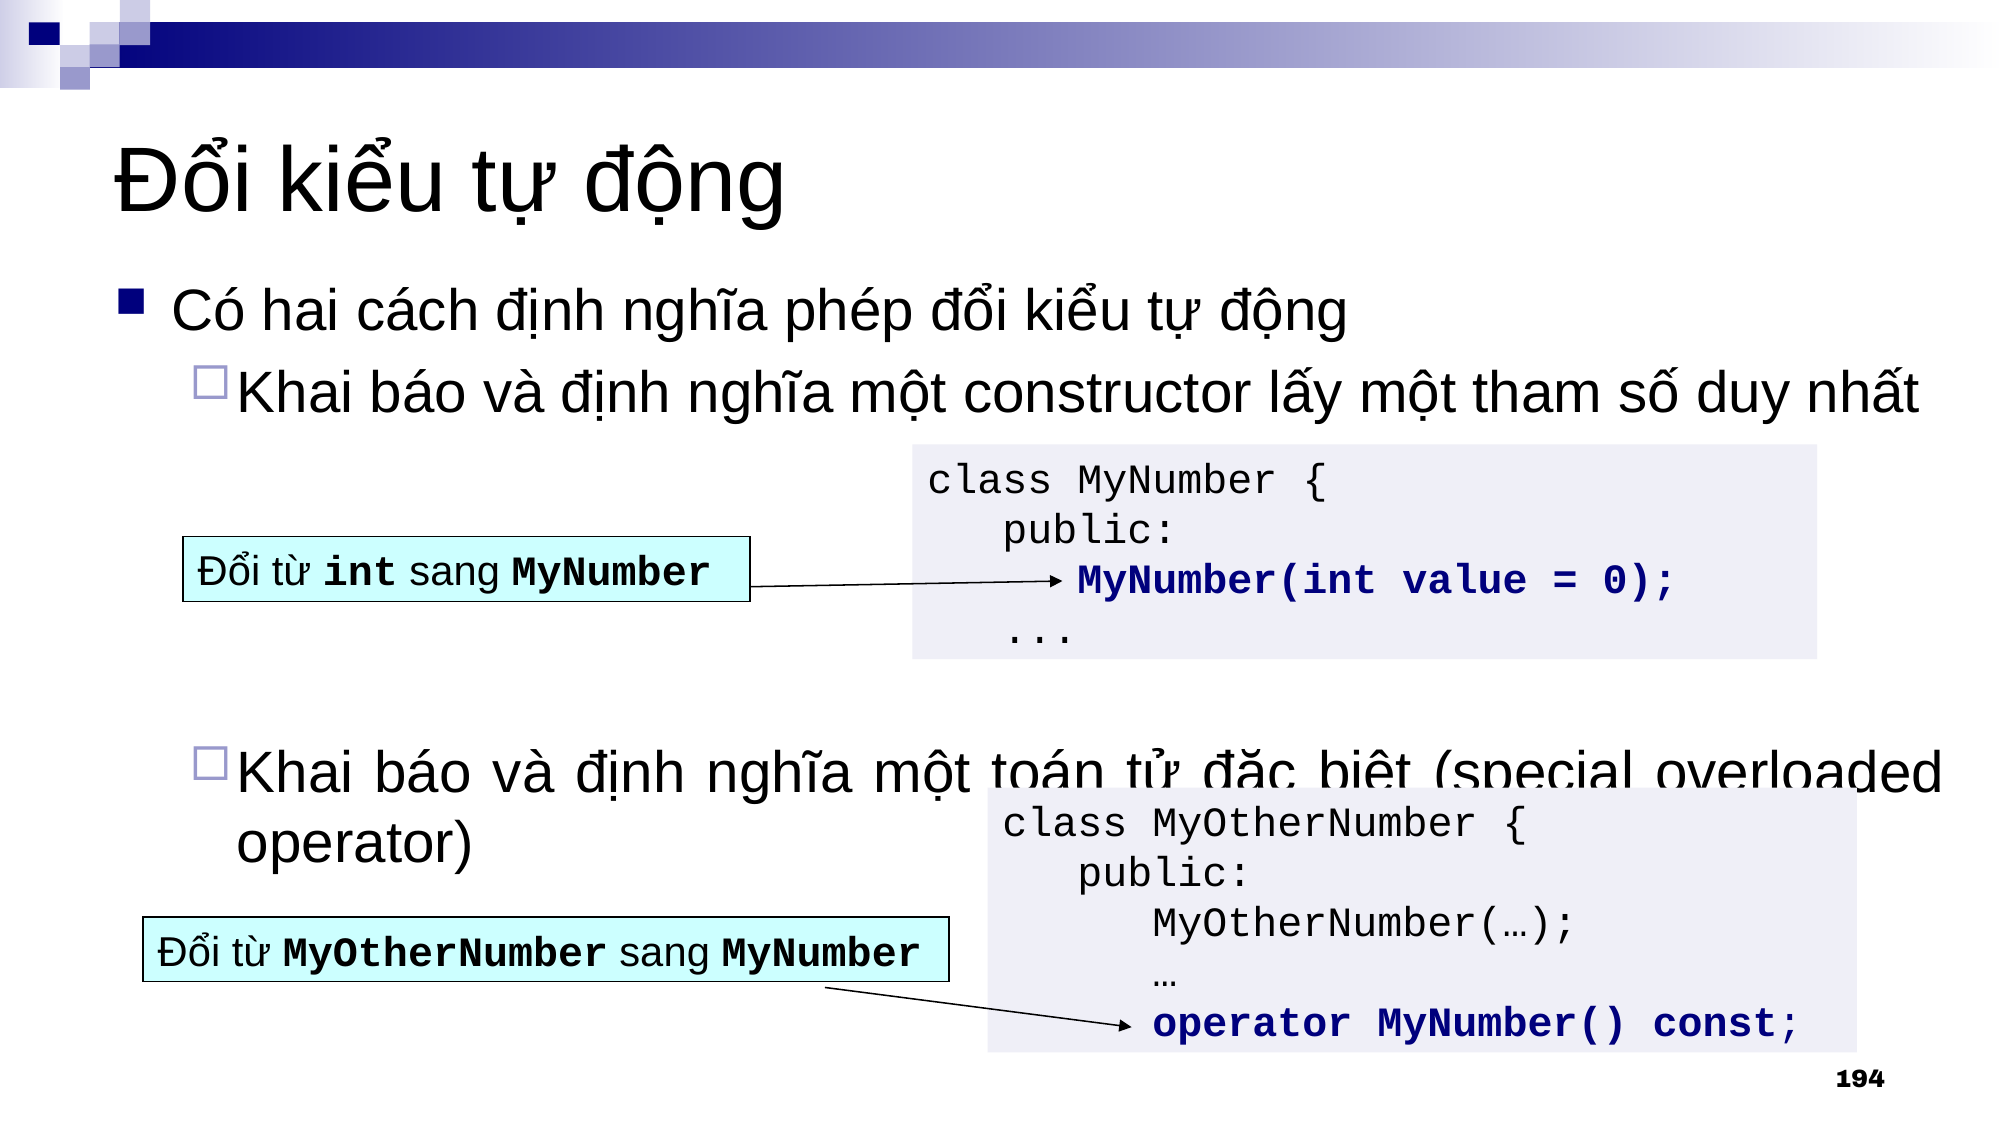

# Đổi kiểu tự động
Có hai cách định nghĩa phép đổi kiểu tự động
Khai báo và định nghĩa một constructor lấy một tham số duy nhất

Khai báo và định nghĩa một toán tử đặc biệt (special overloaded operator)
class MyNumber {
   public:
      MyNumber(int value = 0);
   ...
Đổi từ int sang MyNumber

class MyOtherNumber {
   public:
      MyOtherNumber(…);
      …
      operator MyNumber() const;
Đổi từ MyOtherNumber sang MyNumber

194